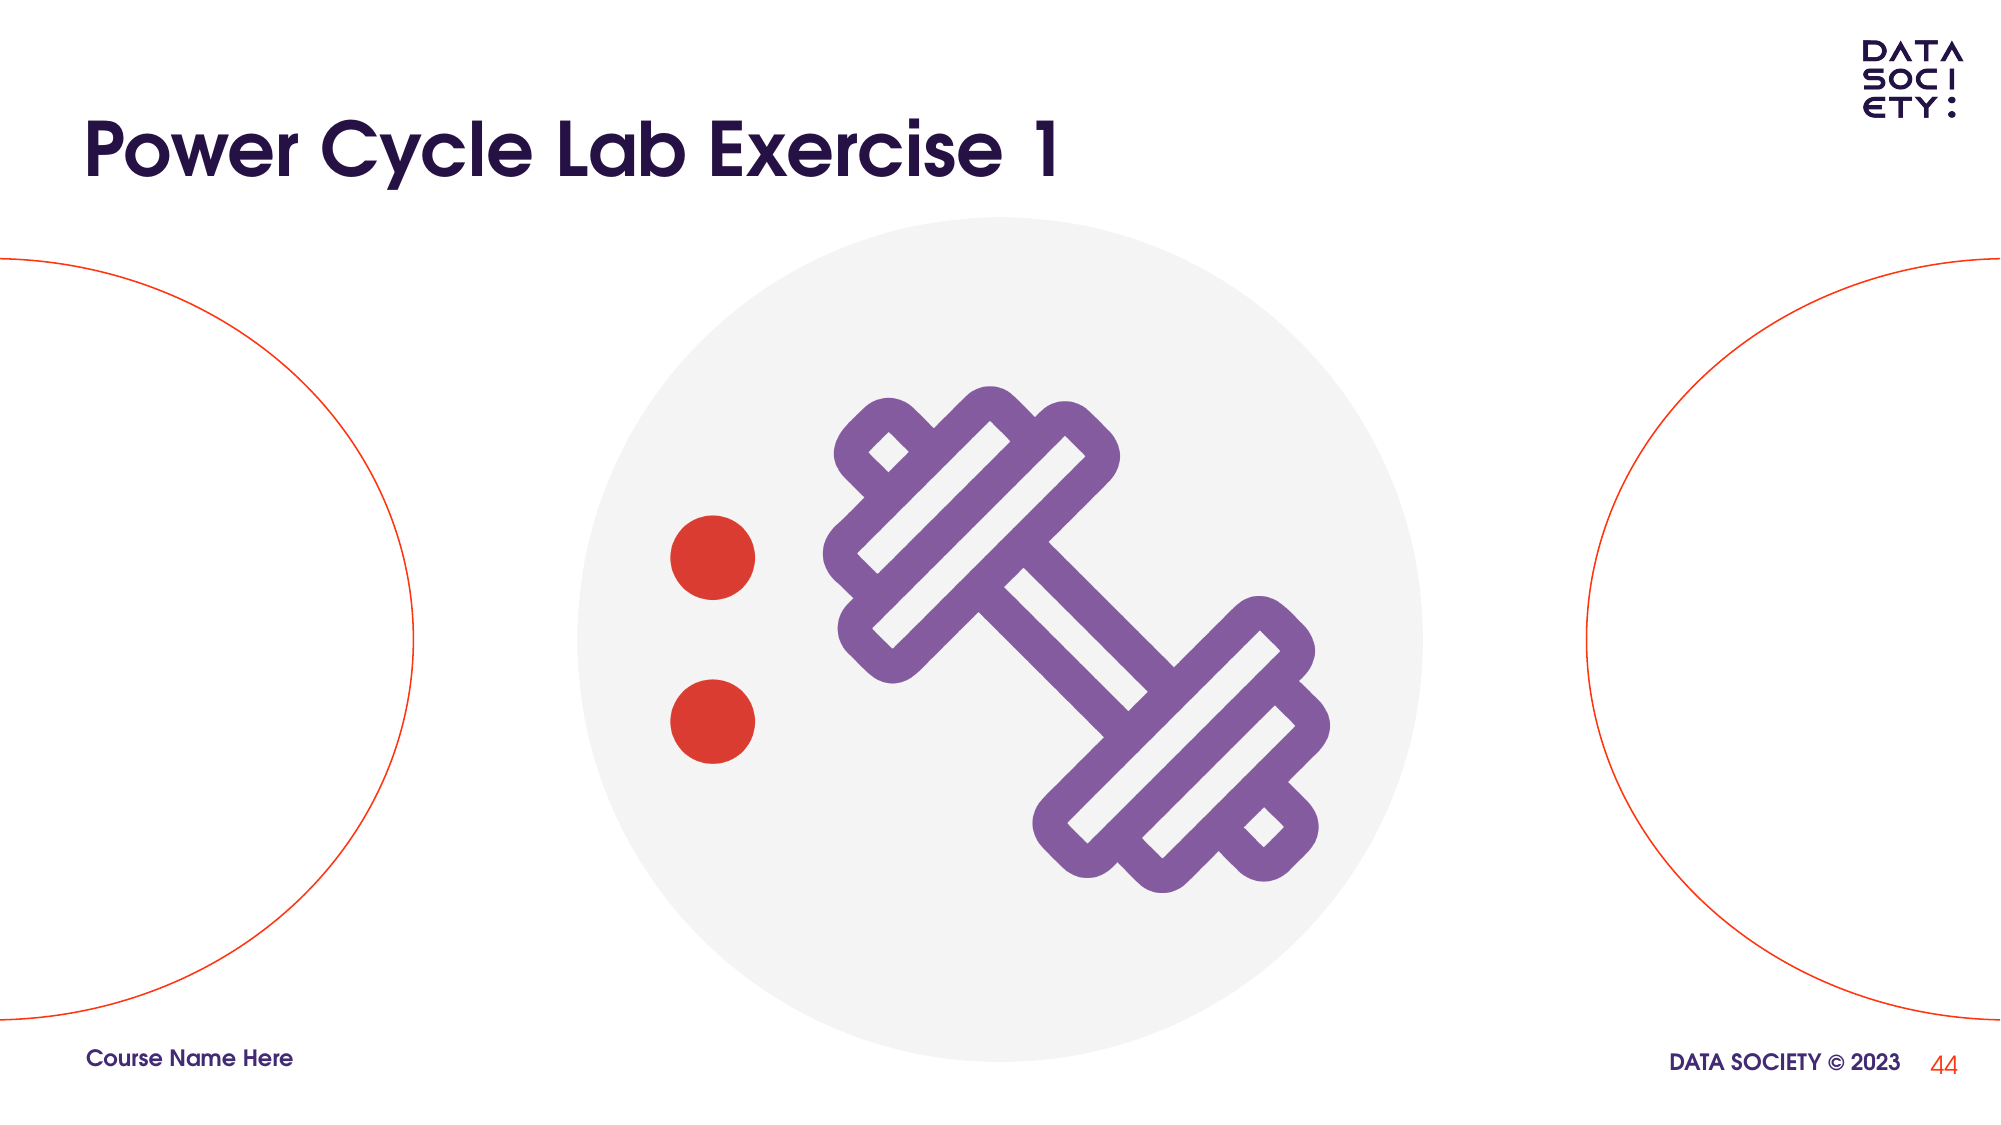

# Power Cycle Lab Exercise 1
44